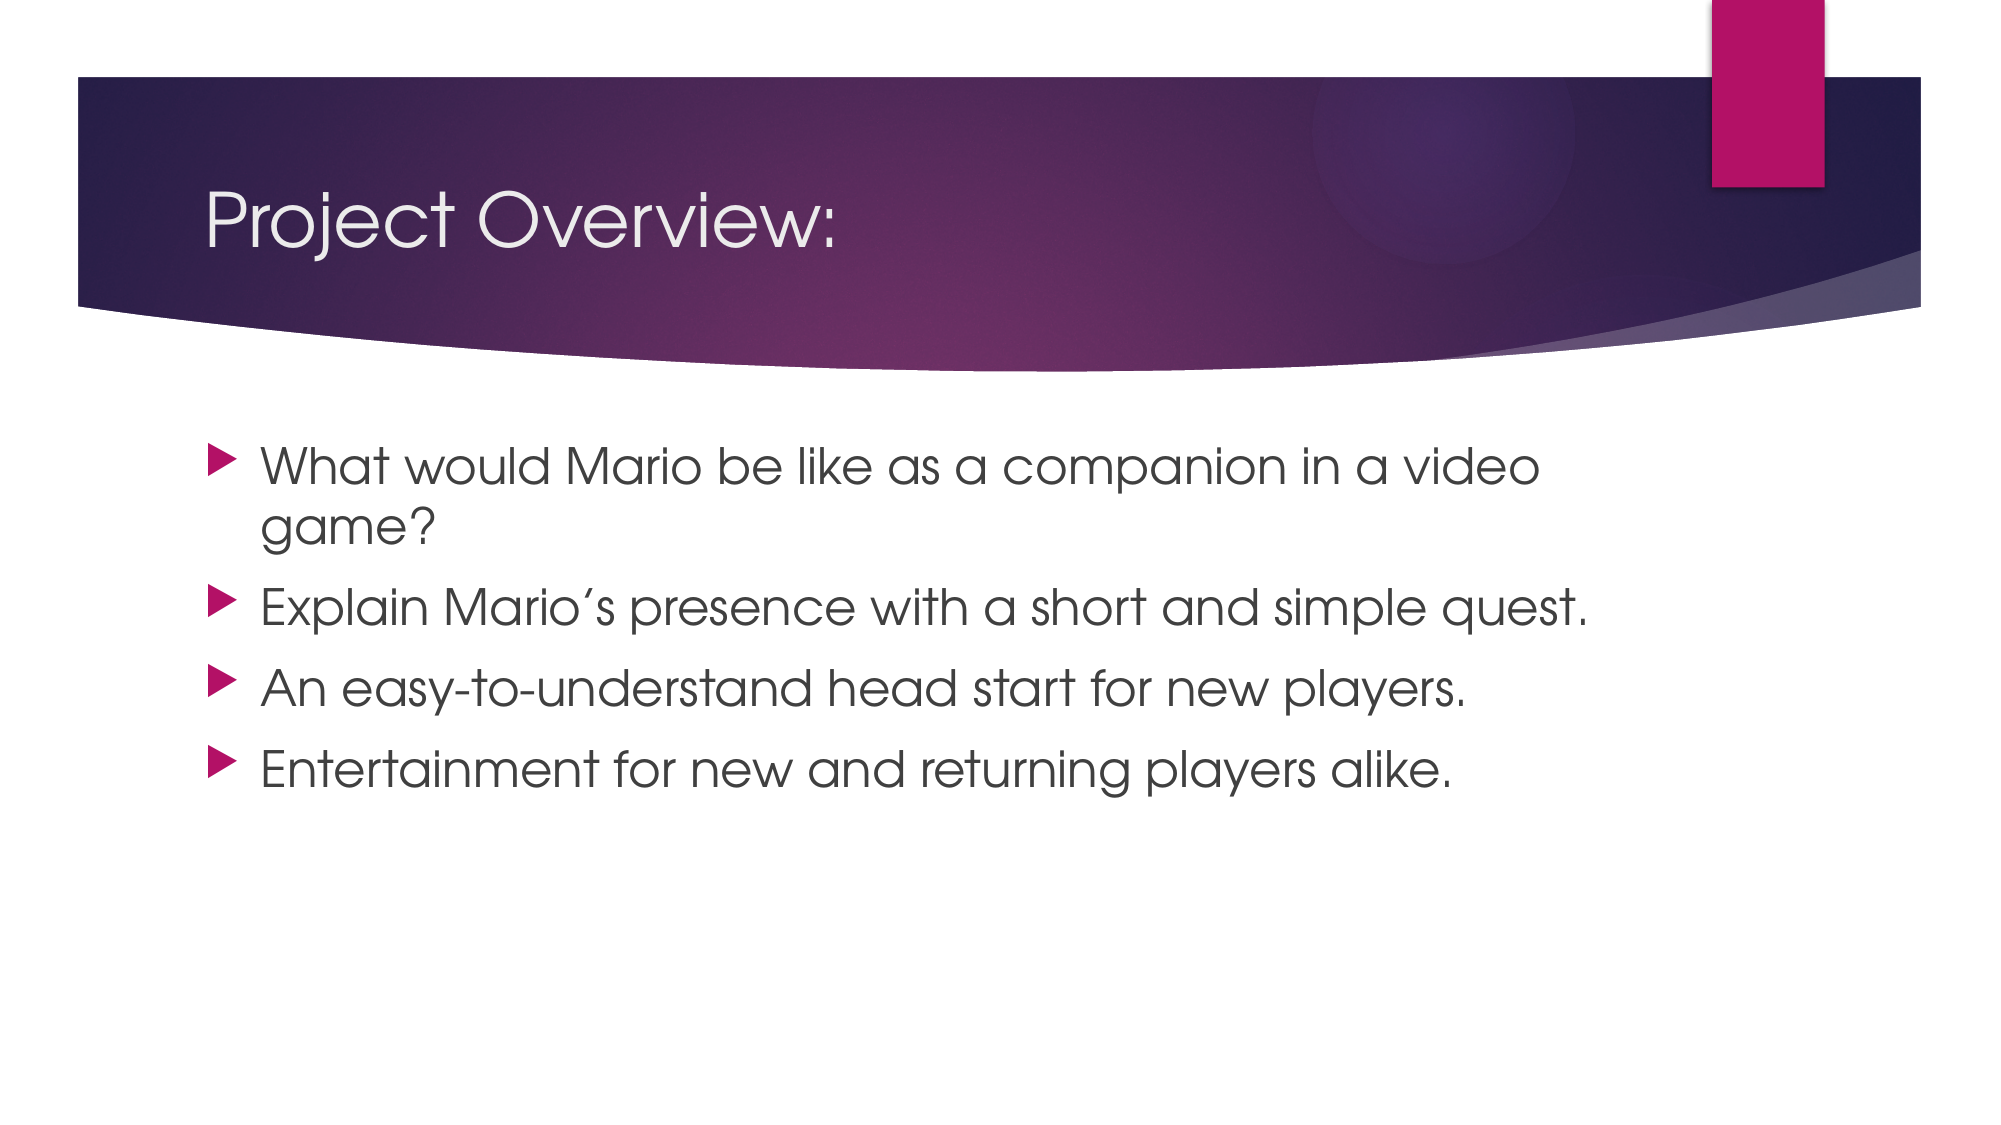

# Project Overview:
What would Mario be like as a companion in a video game?
Explain Mario’s presence with a short and simple quest.
An easy-to-understand head start for new players.
Entertainment for new and returning players alike.